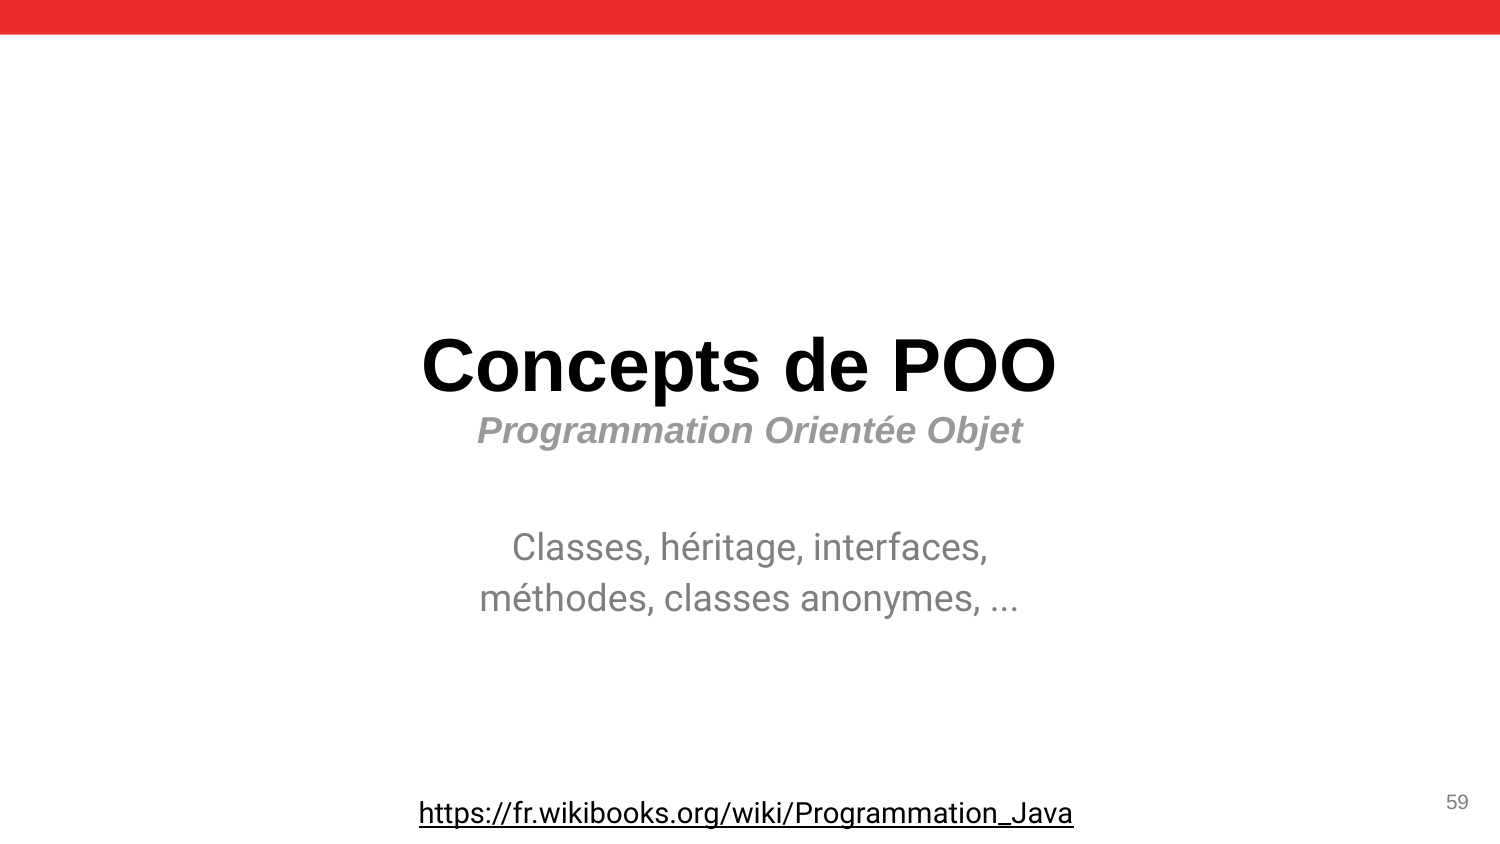

# Concepts de POO Programmation Orientée Objet
Classes, héritage, interfaces, méthodes, classes anonymes, ...
59
https://fr.wikibooks.org/wiki/Programmation_Java